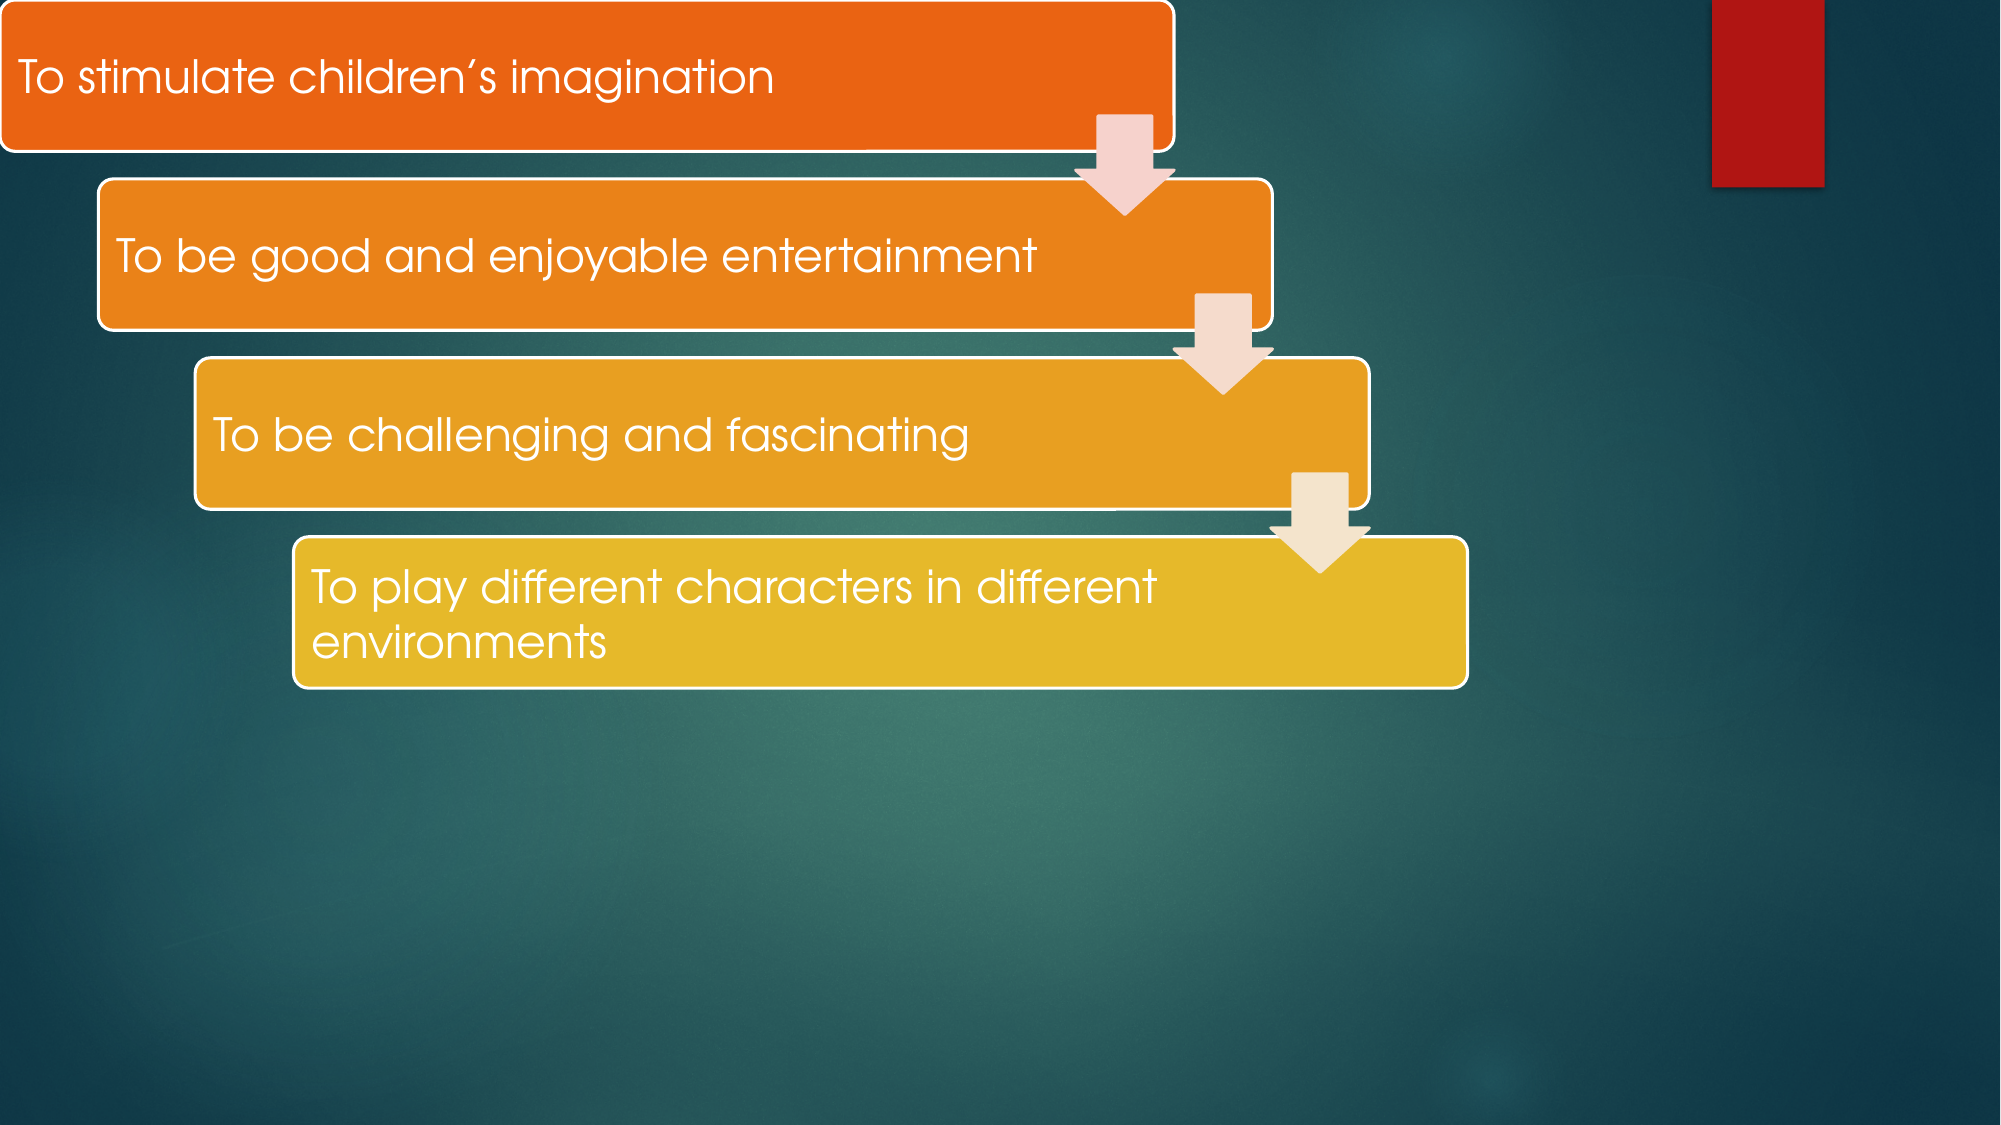

To stimulate children’s imagination
To be good and enjoyable entertainment
To be challenging and fascinating
To play different characters in different environments